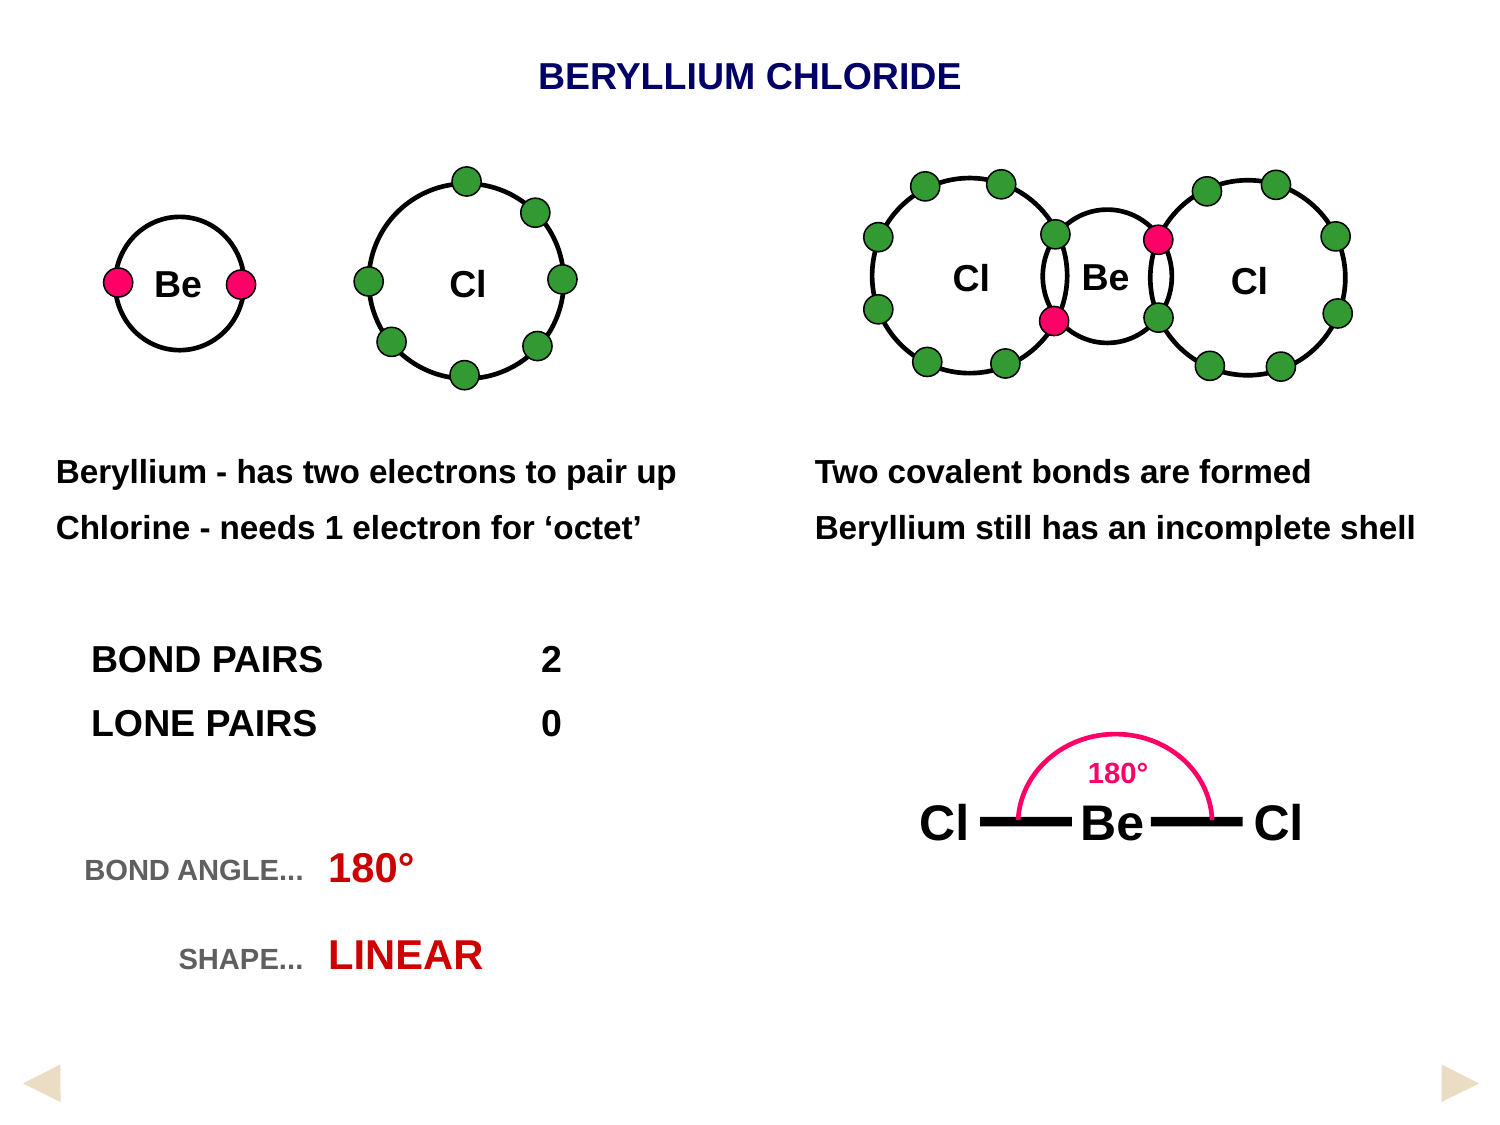

BERYLLIUM CHLORIDE

Cl

Be
Cl
Cl

Be

Beryllium - has two electrons to pair up
Chlorine - needs 1 electron for ‘octet’
Two covalent bonds are formed
Beryllium still has an incomplete shell
BOND PAIRS		2
LONE PAIRS		0

180°
Cl
Be
Cl

BOND ANGLE...
SHAPE...
180°
LINEAR